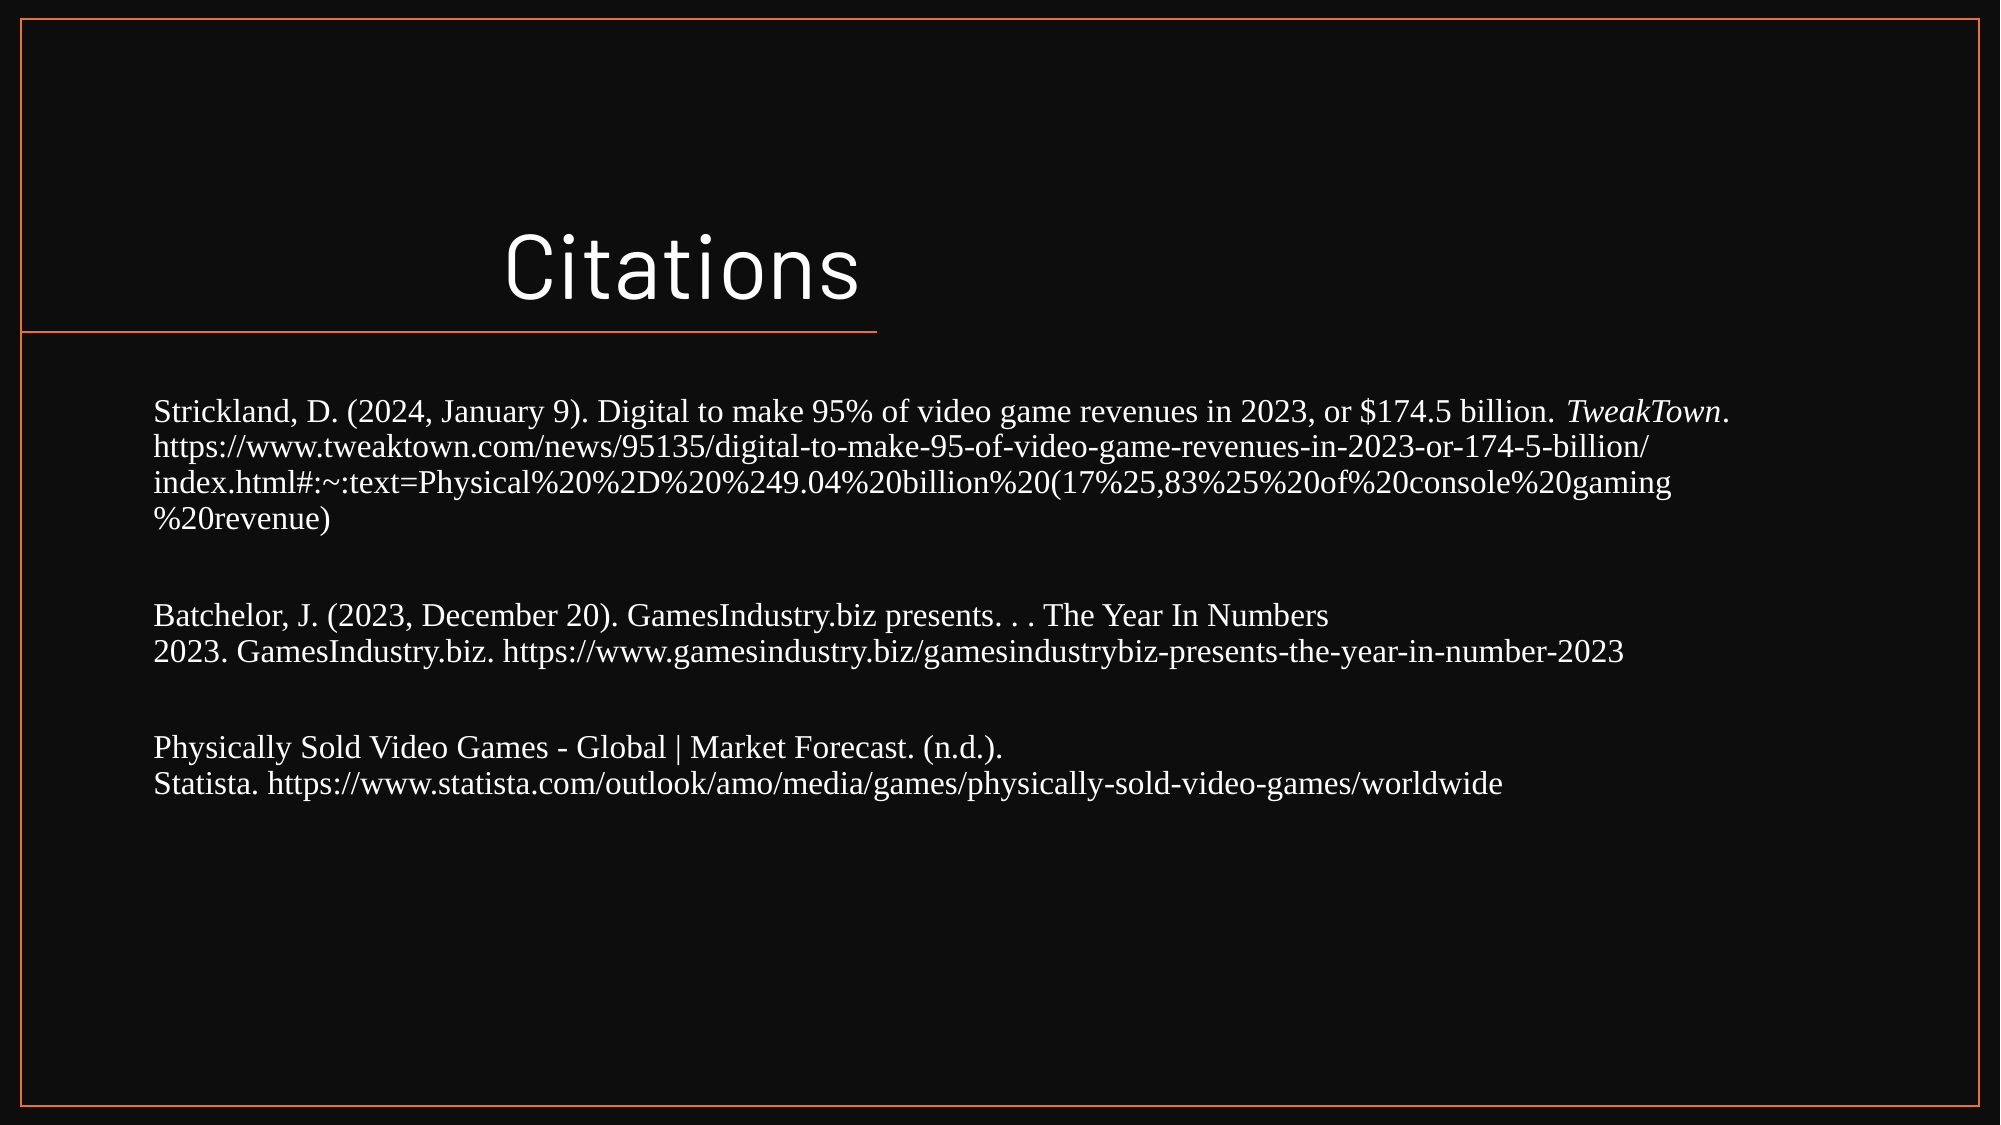

# Citations
Strickland, D. (2024, January 9). Digital to make 95% of video game revenues in 2023, or $174.5 billion. TweakTown. https://www.tweaktown.com/news/95135/digital-to-make-95-of-video-game-revenues-in-2023-or-174-5-billion/index.html#:~:text=Physical%20%2D%20%249.04%20billion%20(17%25,83%25%20of%20console%20gaming%20revenue)

Batchelor, J. (2023, December 20). GamesIndustry.biz presents. . . The Year In Numbers 2023. GamesIndustry.biz. https://www.gamesindustry.biz/gamesindustrybiz-presents-the-year-in-number-2023

Physically Sold Video Games - Global | Market Forecast. (n.d.). Statista. https://www.statista.com/outlook/amo/media/games/physically-sold-video-games/worldwide